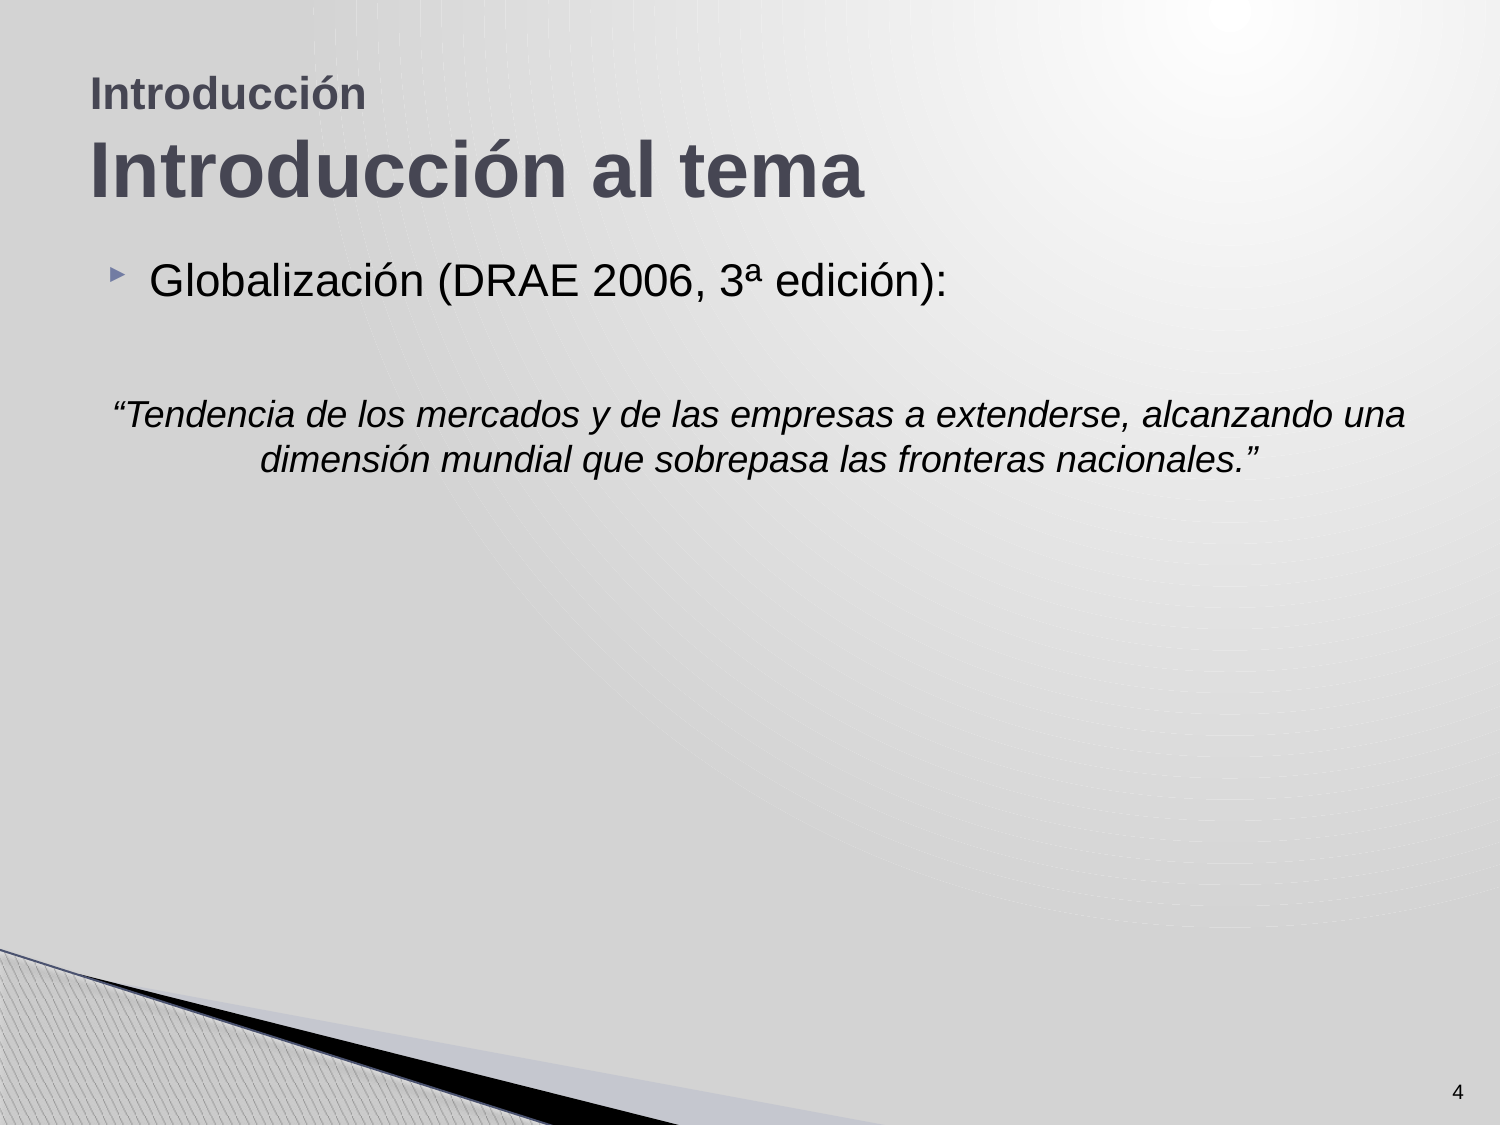

# Introducción Introducción al tema
Globalización (DRAE 2006, 3ª edición):

“Tendencia de los mercados y de las empresas a extenderse, alcanzando una dimensión mundial que sobrepasa las fronteras nacionales.”
4